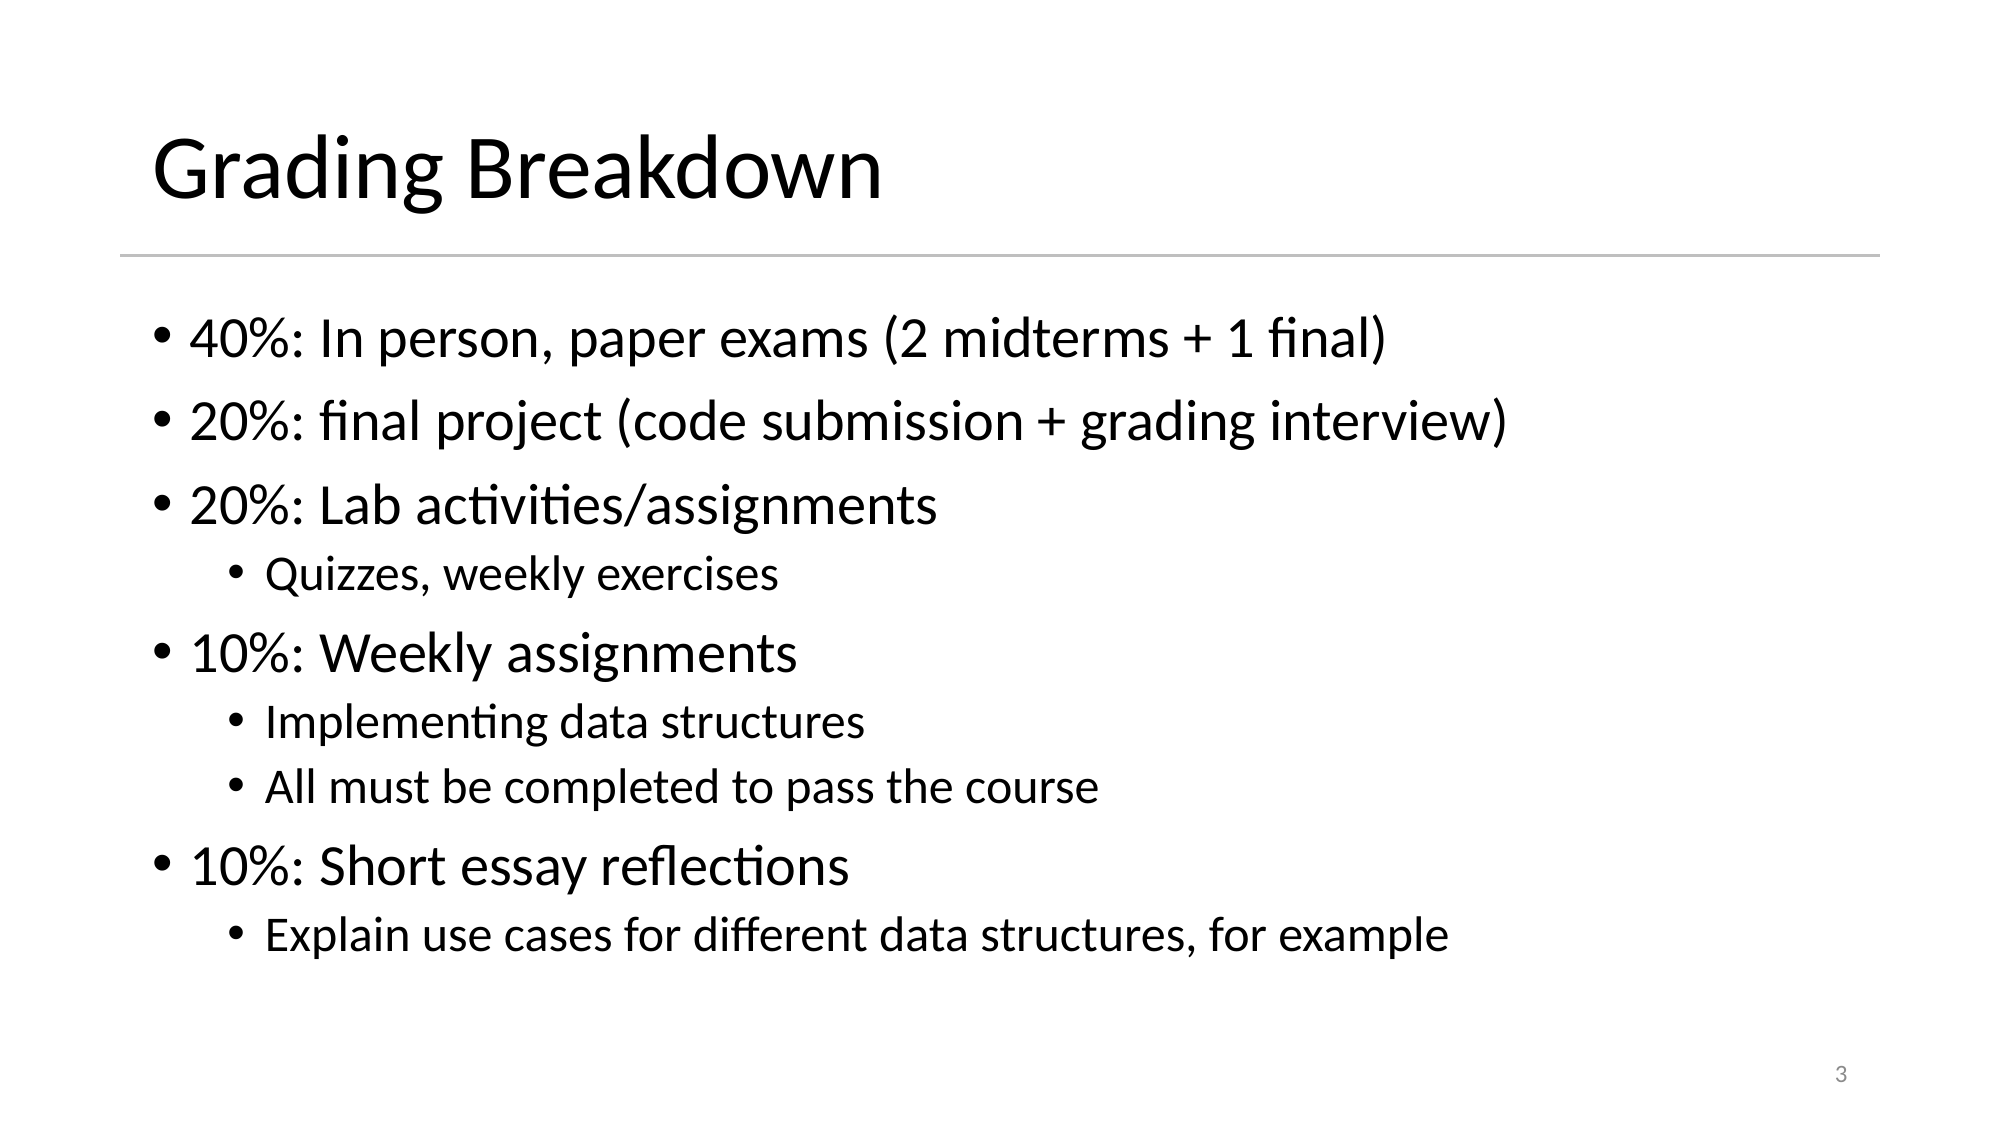

# Grading Breakdown
40%: In person, paper exams (2 midterms + 1 final)
20%: final project (code submission + grading interview)
20%: Lab activities/assignments
Quizzes, weekly exercises
10%: Weekly assignments
Implementing data structures
All must be completed to pass the course
10%: Short essay reflections
Explain use cases for different data structures, for example

3